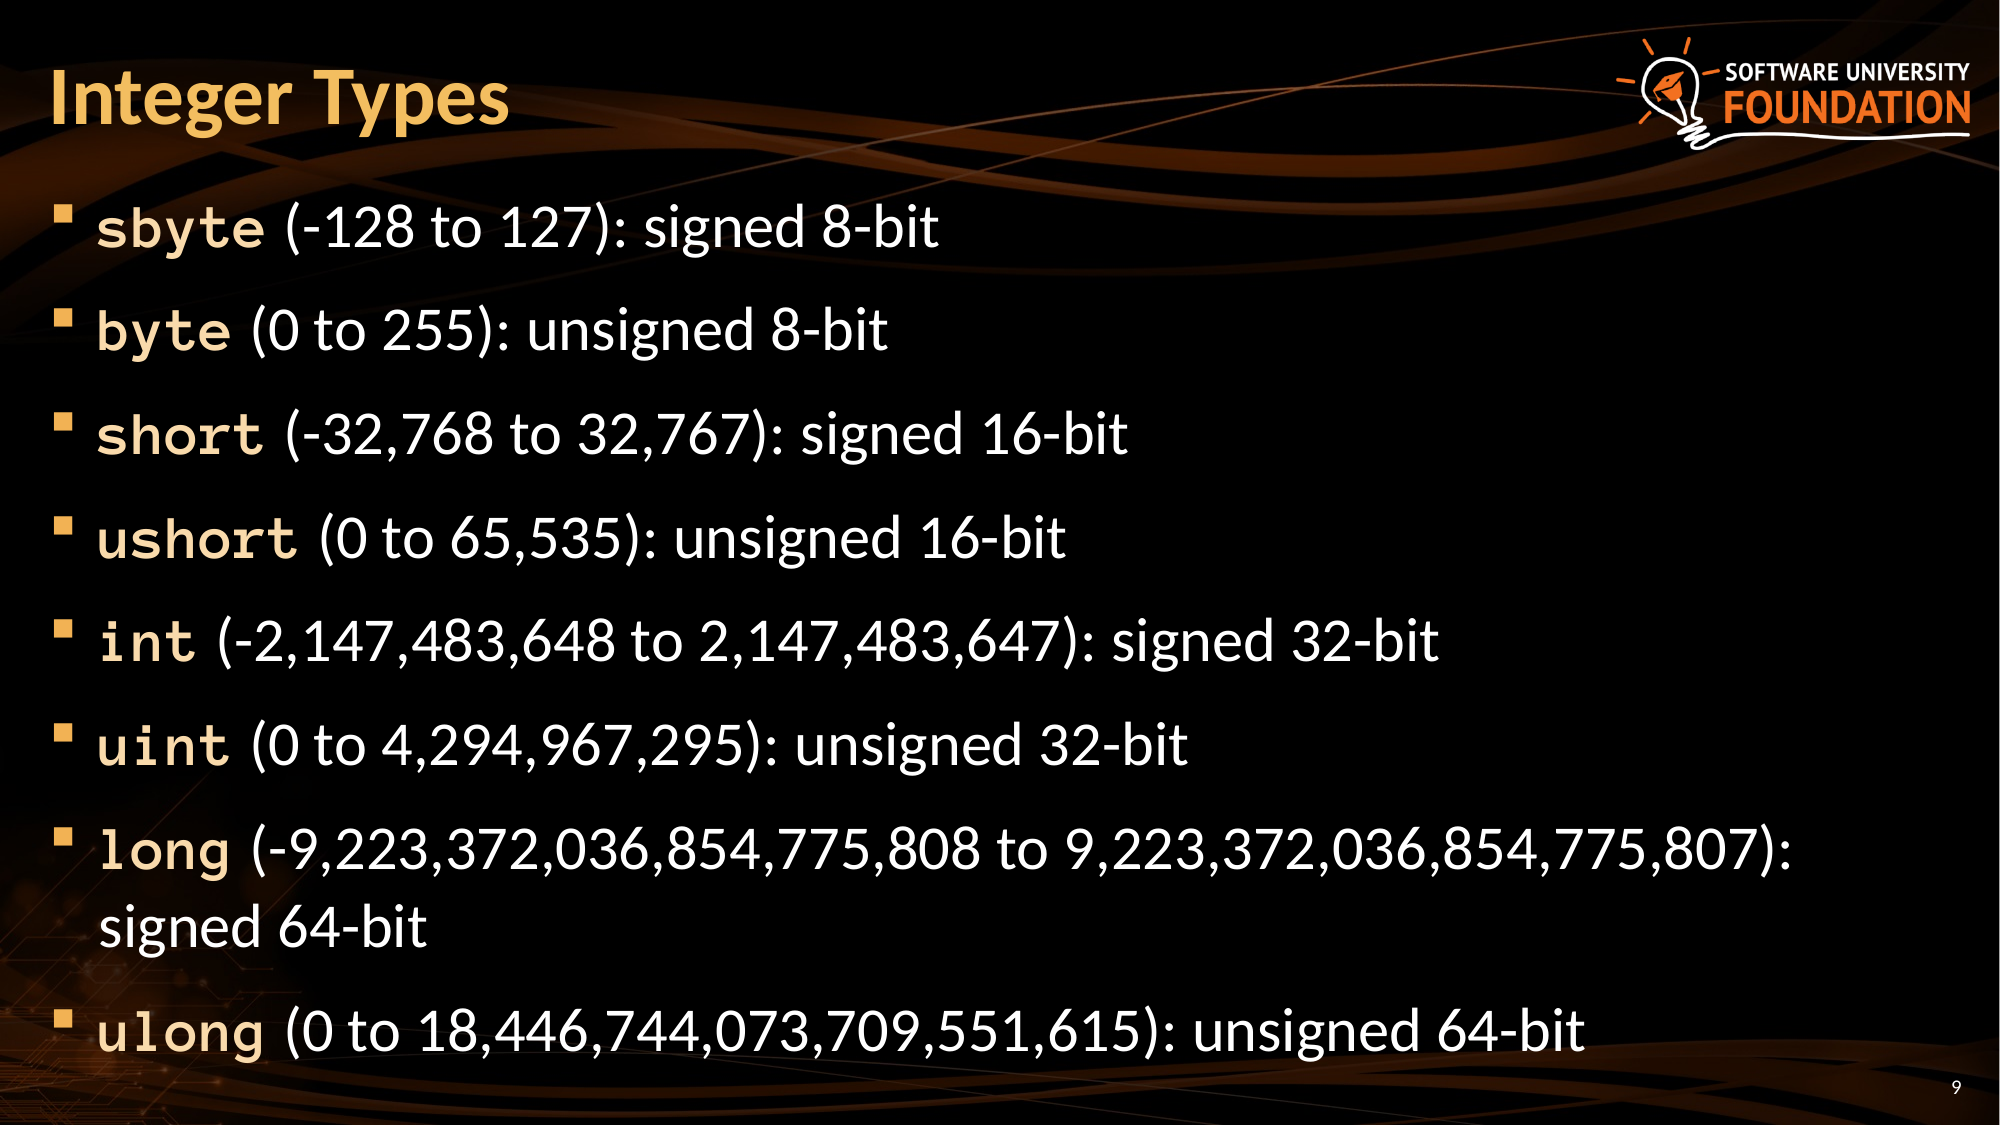

# Integer Types
int
sbyte
uint
byte
long
short
ulong
ushort
sbyte (-128 to 127): signed 8-bit
byte (0 to 255): unsigned 8-bit
short (-32,768 to 32,767): signed 16-bit
ushort (0 to 65,535): unsigned 16-bit
int (-2,147,483,648 to 2,147,483,647): signed 32-bit
uint (0 to 4,294,967,295): unsigned 32-bit
long (-9,223,372,036,854,775,808 to 9,223,372,036,854,775,807): signed 64-bit
ulong (0 to 18,446,744,073,709,551,615): unsigned 64-bit
9